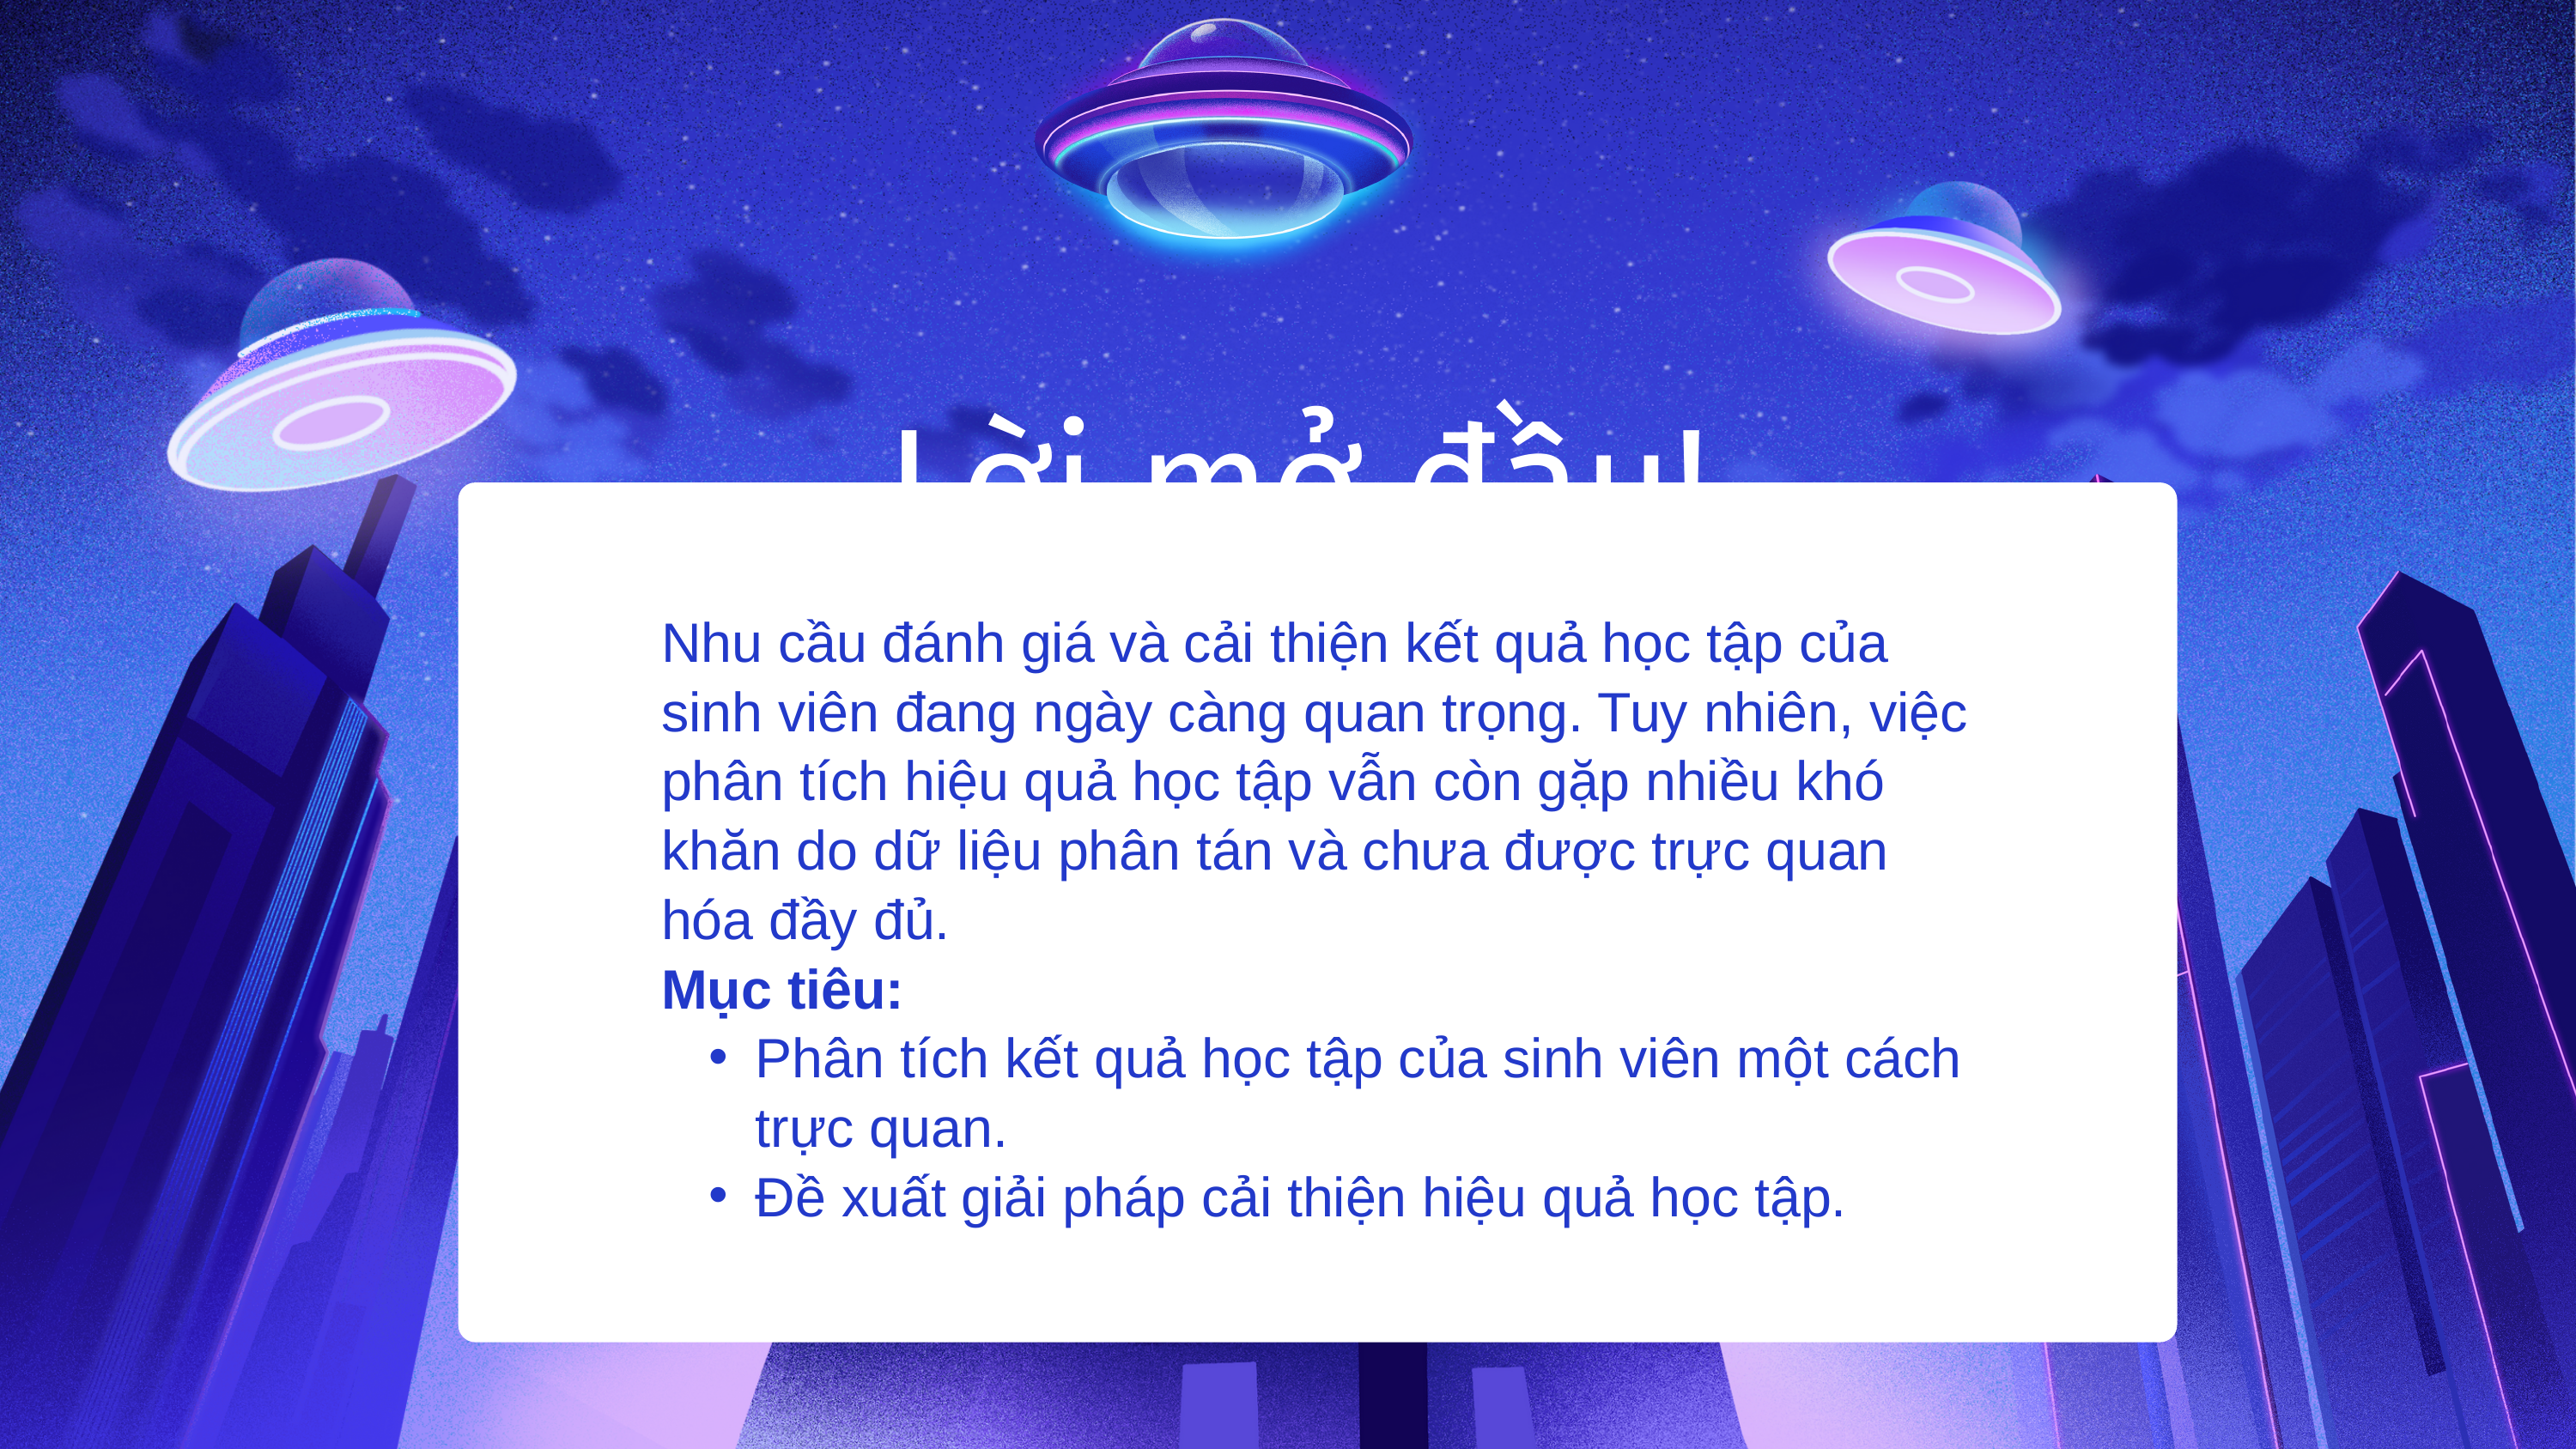

Lời mở đầu!

Nhu cầu đánh giá và cải thiện kết quả học tập của sinh viên đang ngày càng quan trọng. Tuy nhiên, việc phân tích hiệu quả học tập vẫn còn gặp nhiều khó khăn do dữ liệu phân tán và chưa được trực quan hóa đầy đủ.
Mục tiêu:
Phân tích kết quả học tập của sinh viên một cách trực quan.
Đề xuất giải pháp cải thiện hiệu quả học tập.